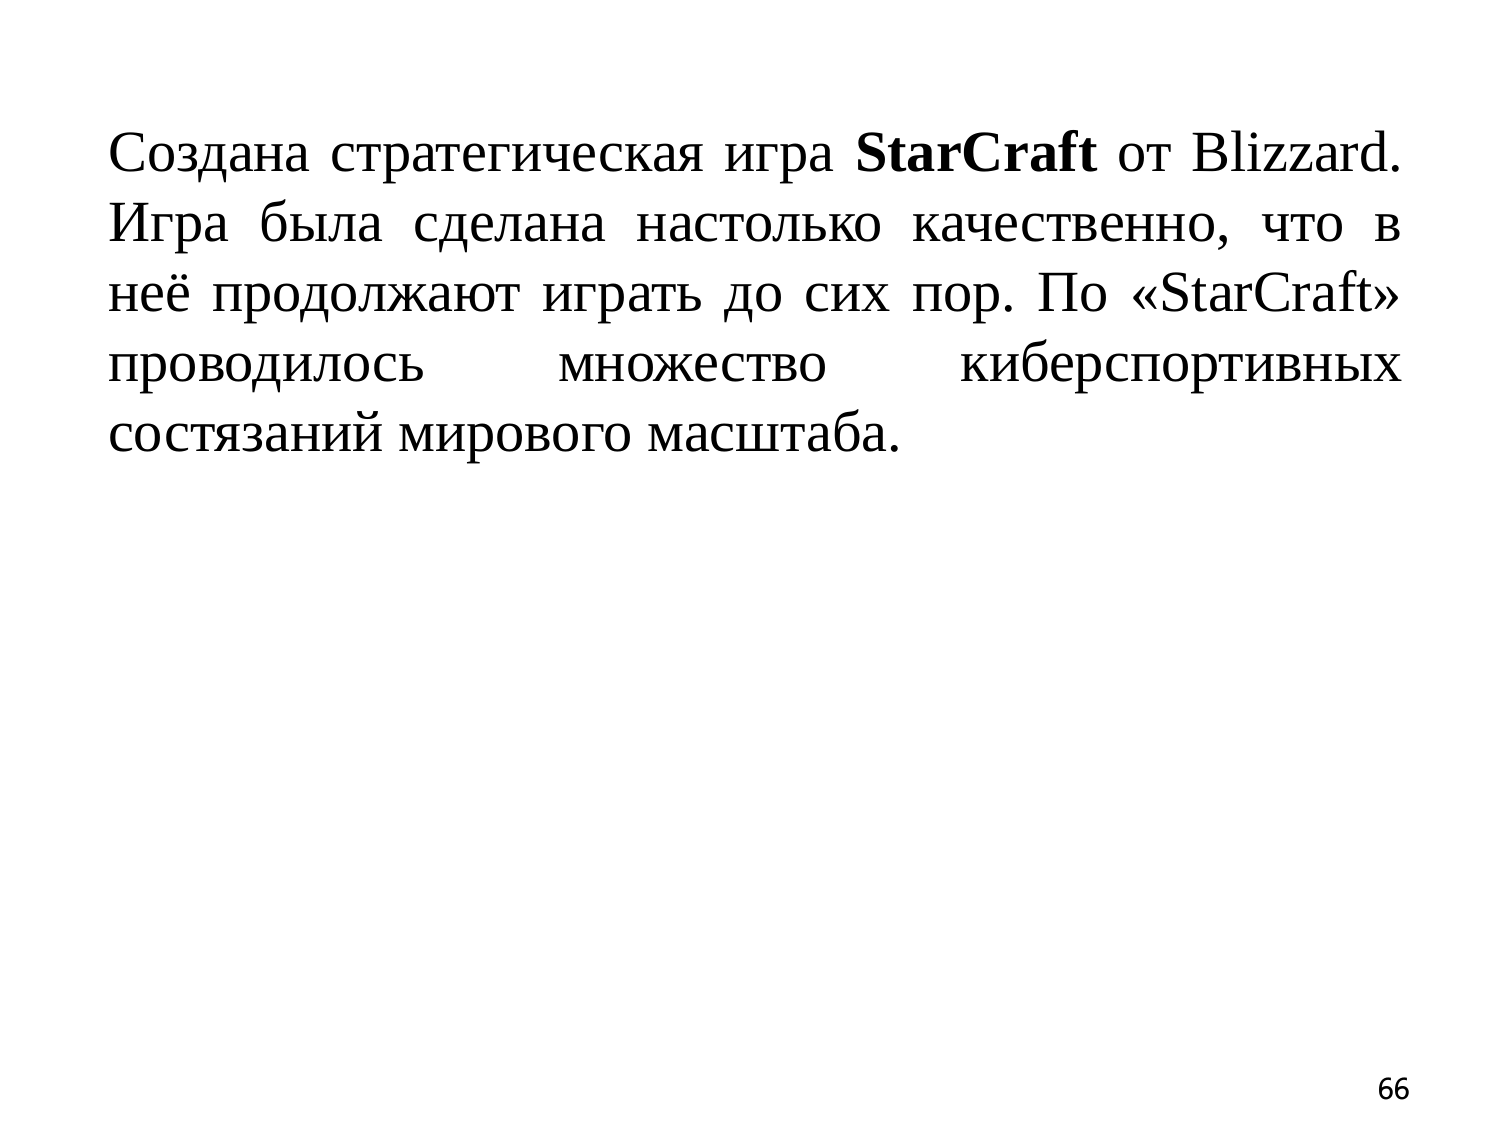

Создана стратегическая игра StarCraft от Blizzard. Игра была сделана настолько качественно, что в неё продолжают играть до сих пор. По «StarCraft» проводилось множество киберспортивных состязаний мирового масштаба.
66